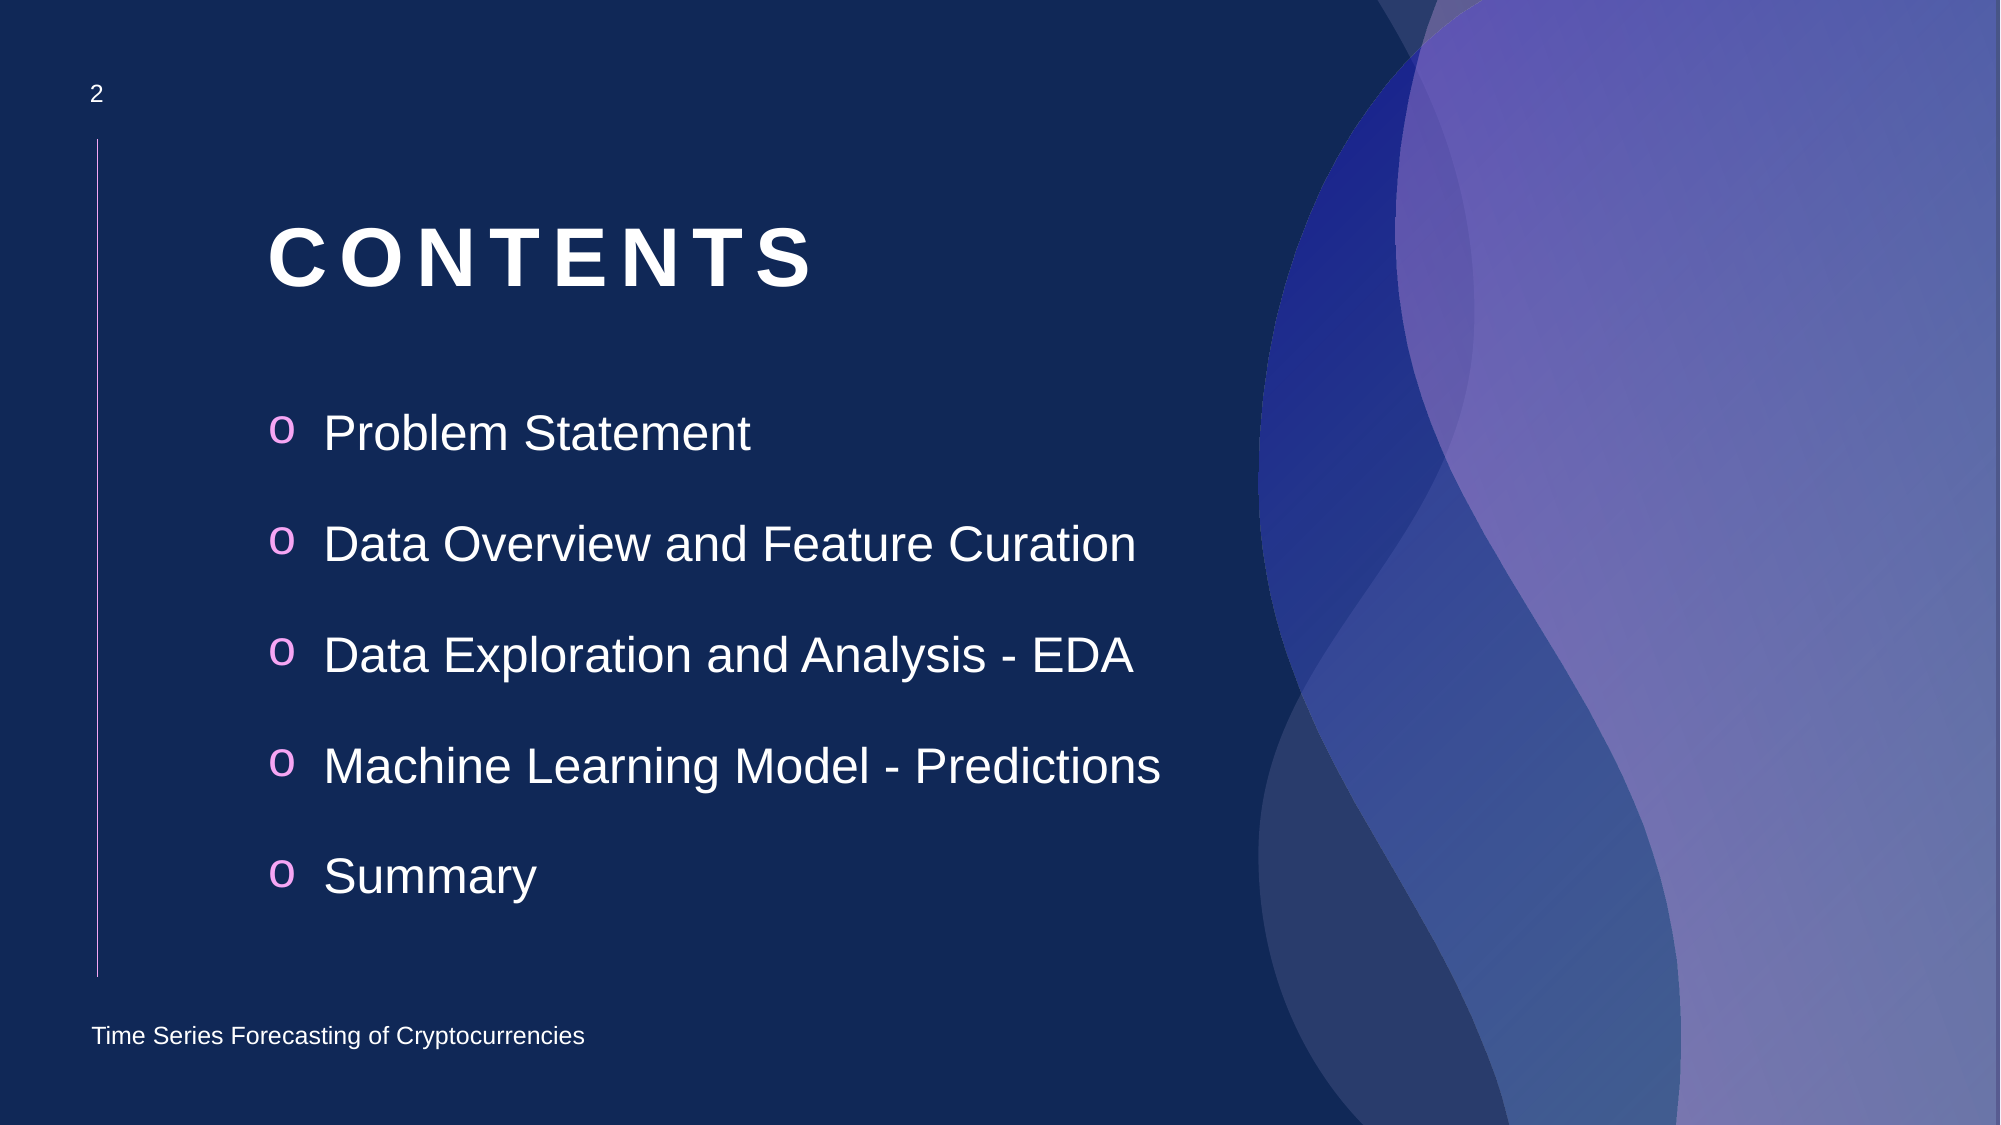

2
# CONTENTS
Problem Statement
Data Overview and Feature Curation
Data Exploration and Analysis - EDA
Machine Learning Model - Predictions
Summary
Time Series Forecasting of Cryptocurrencies